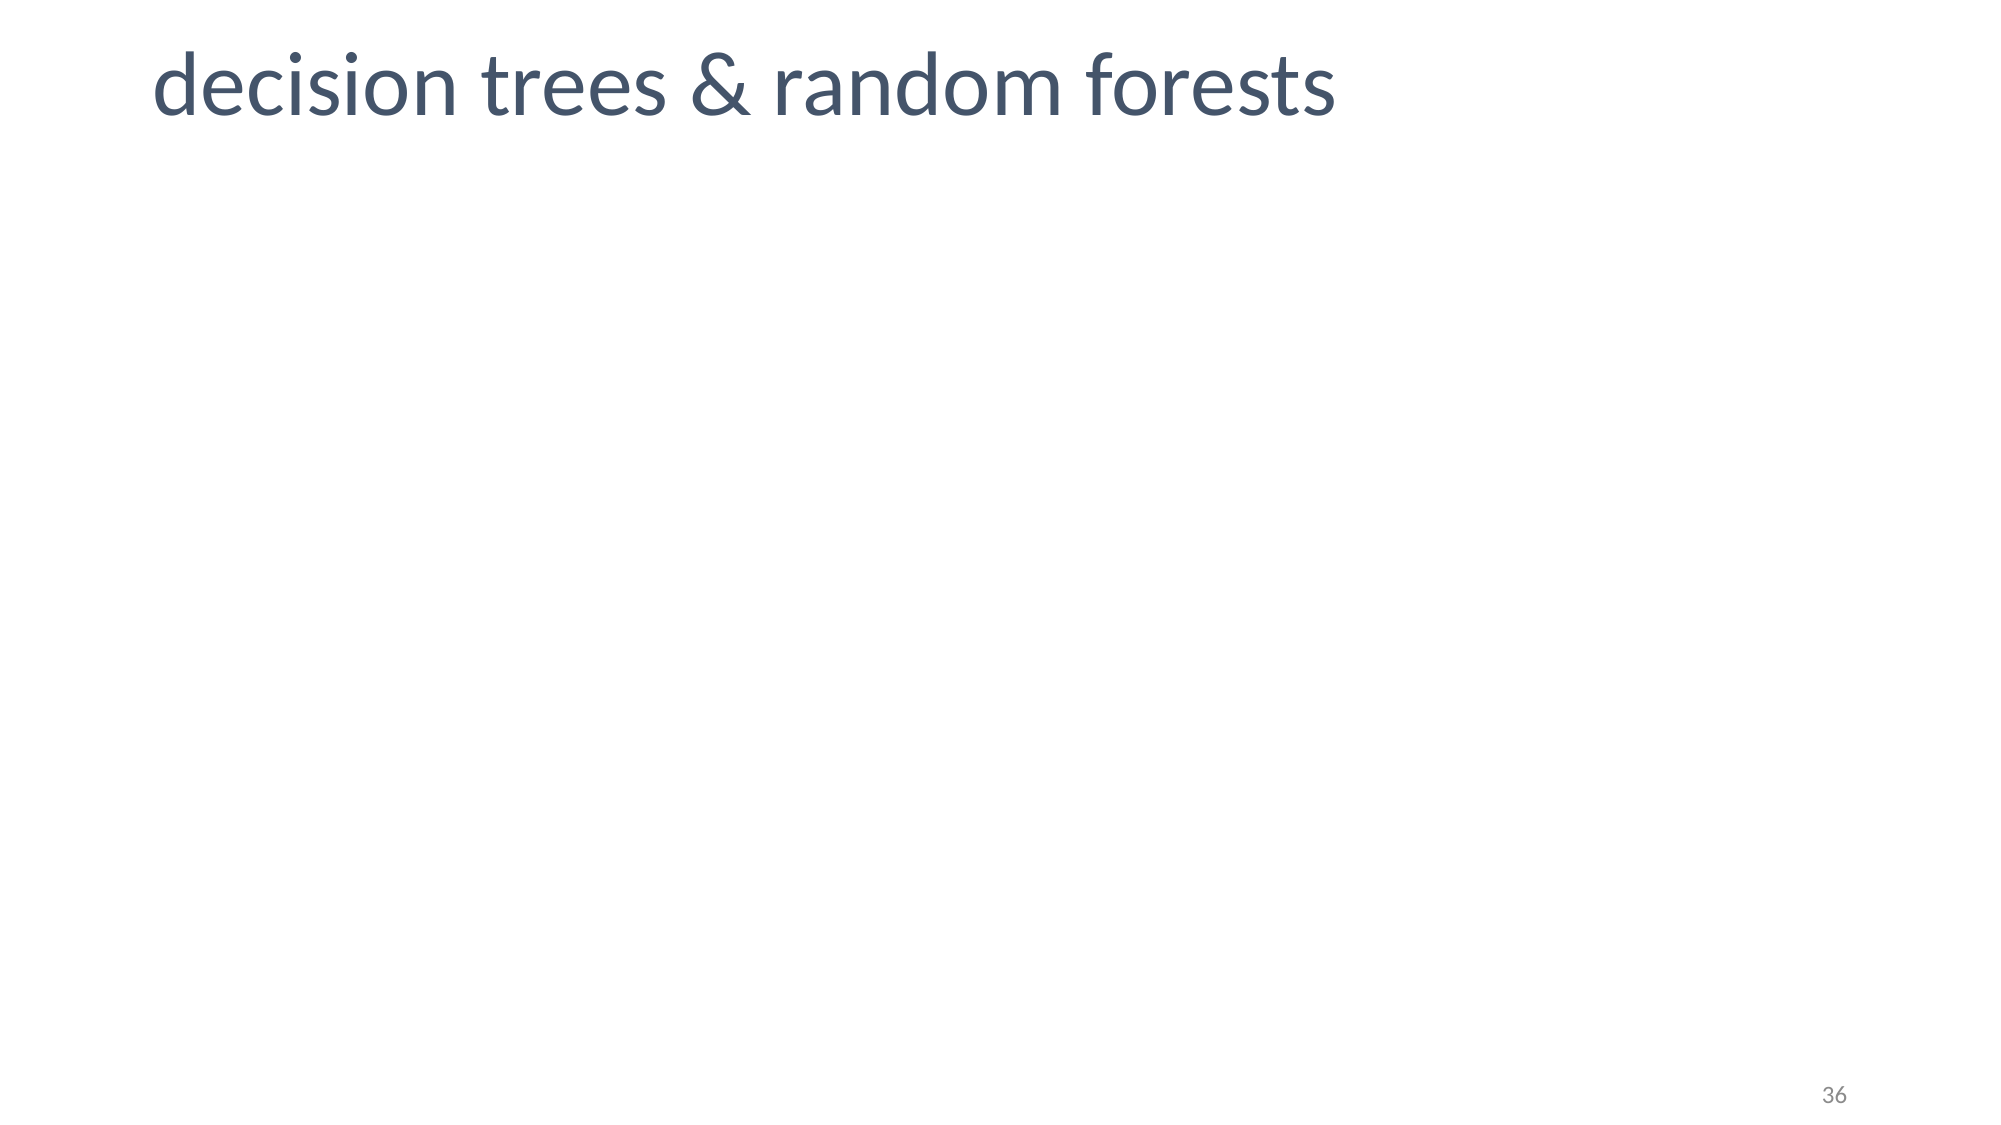

# decision trees & random forests

36